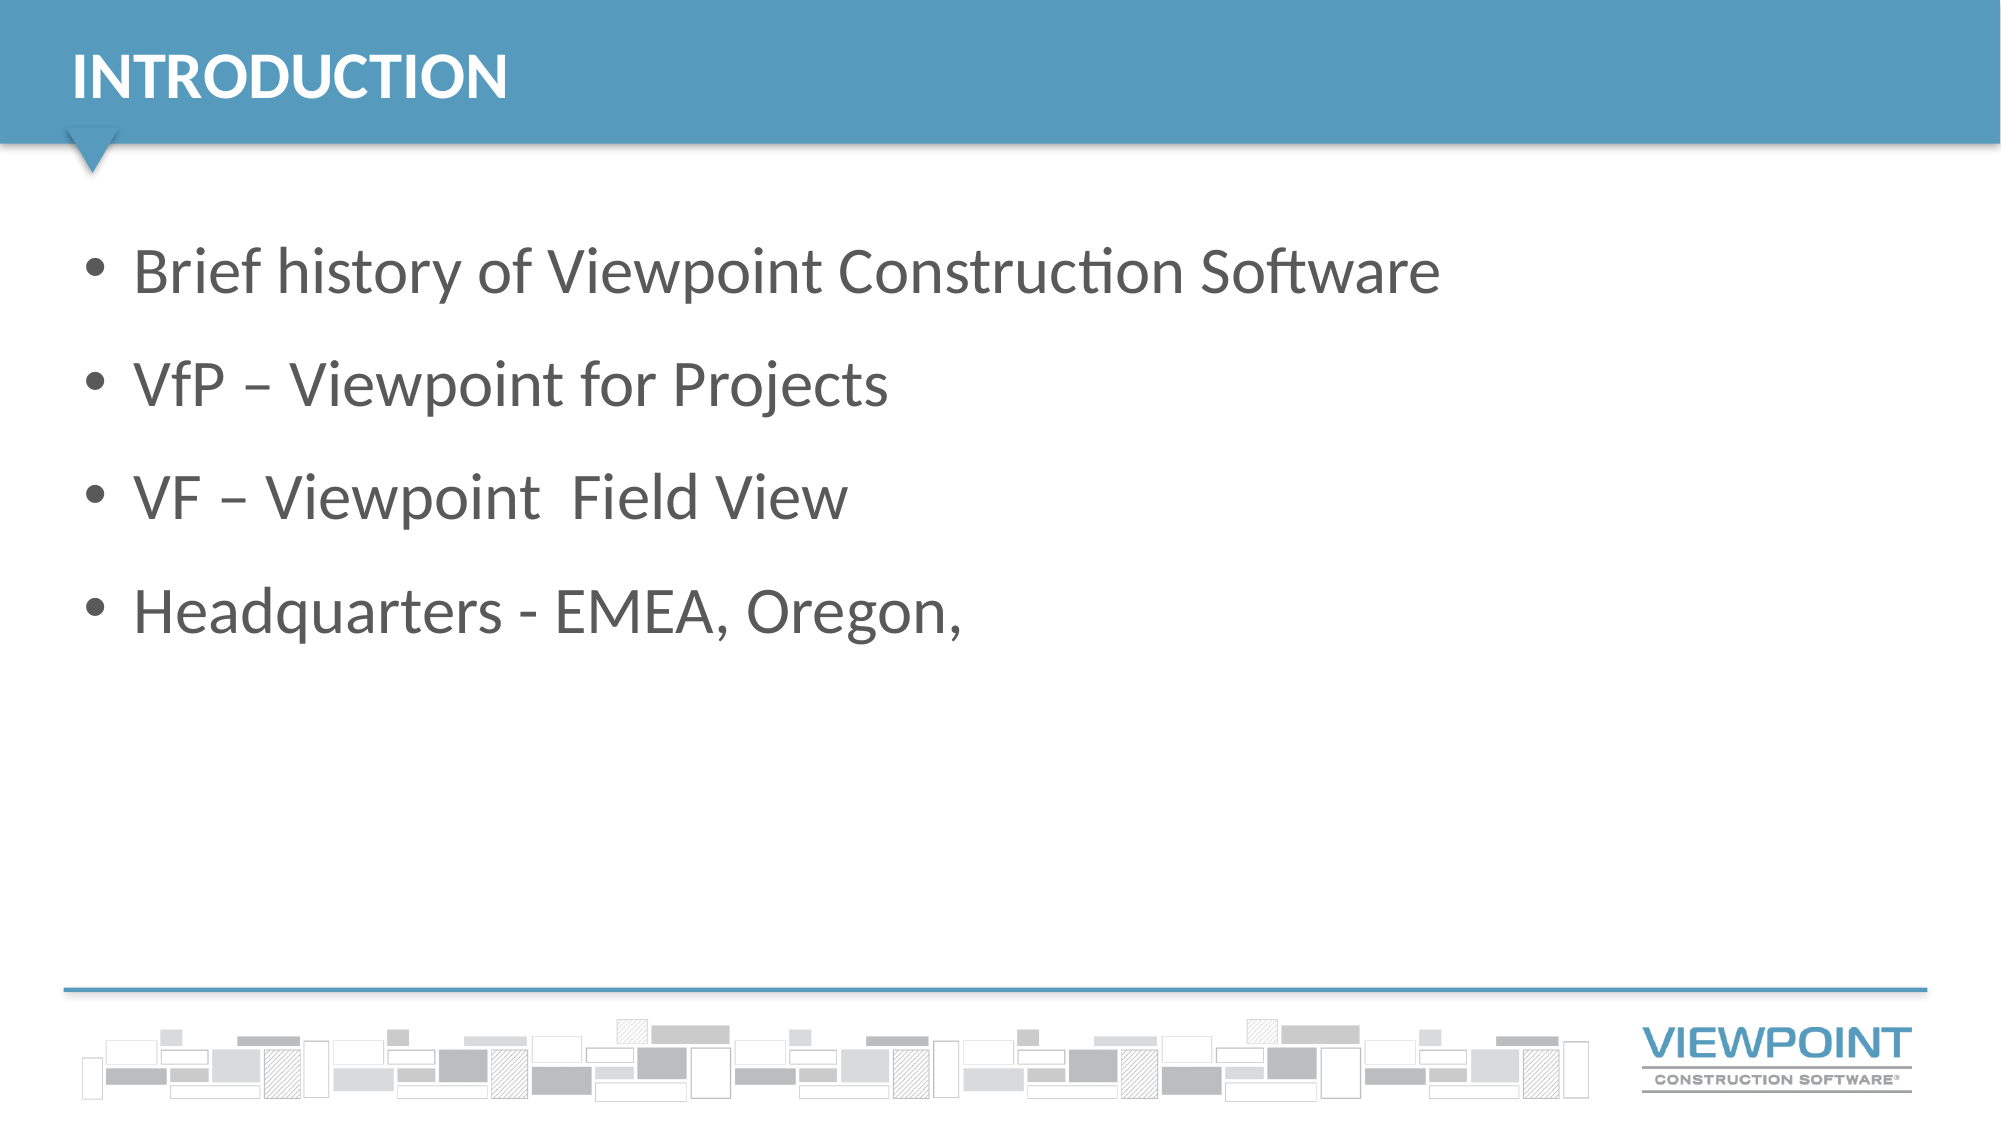

# Introduction
Brief history of Viewpoint Construction Software
VfP – Viewpoint for Projects
VF – Viewpoint  Field View
Headquarters - EMEA, Oregon,